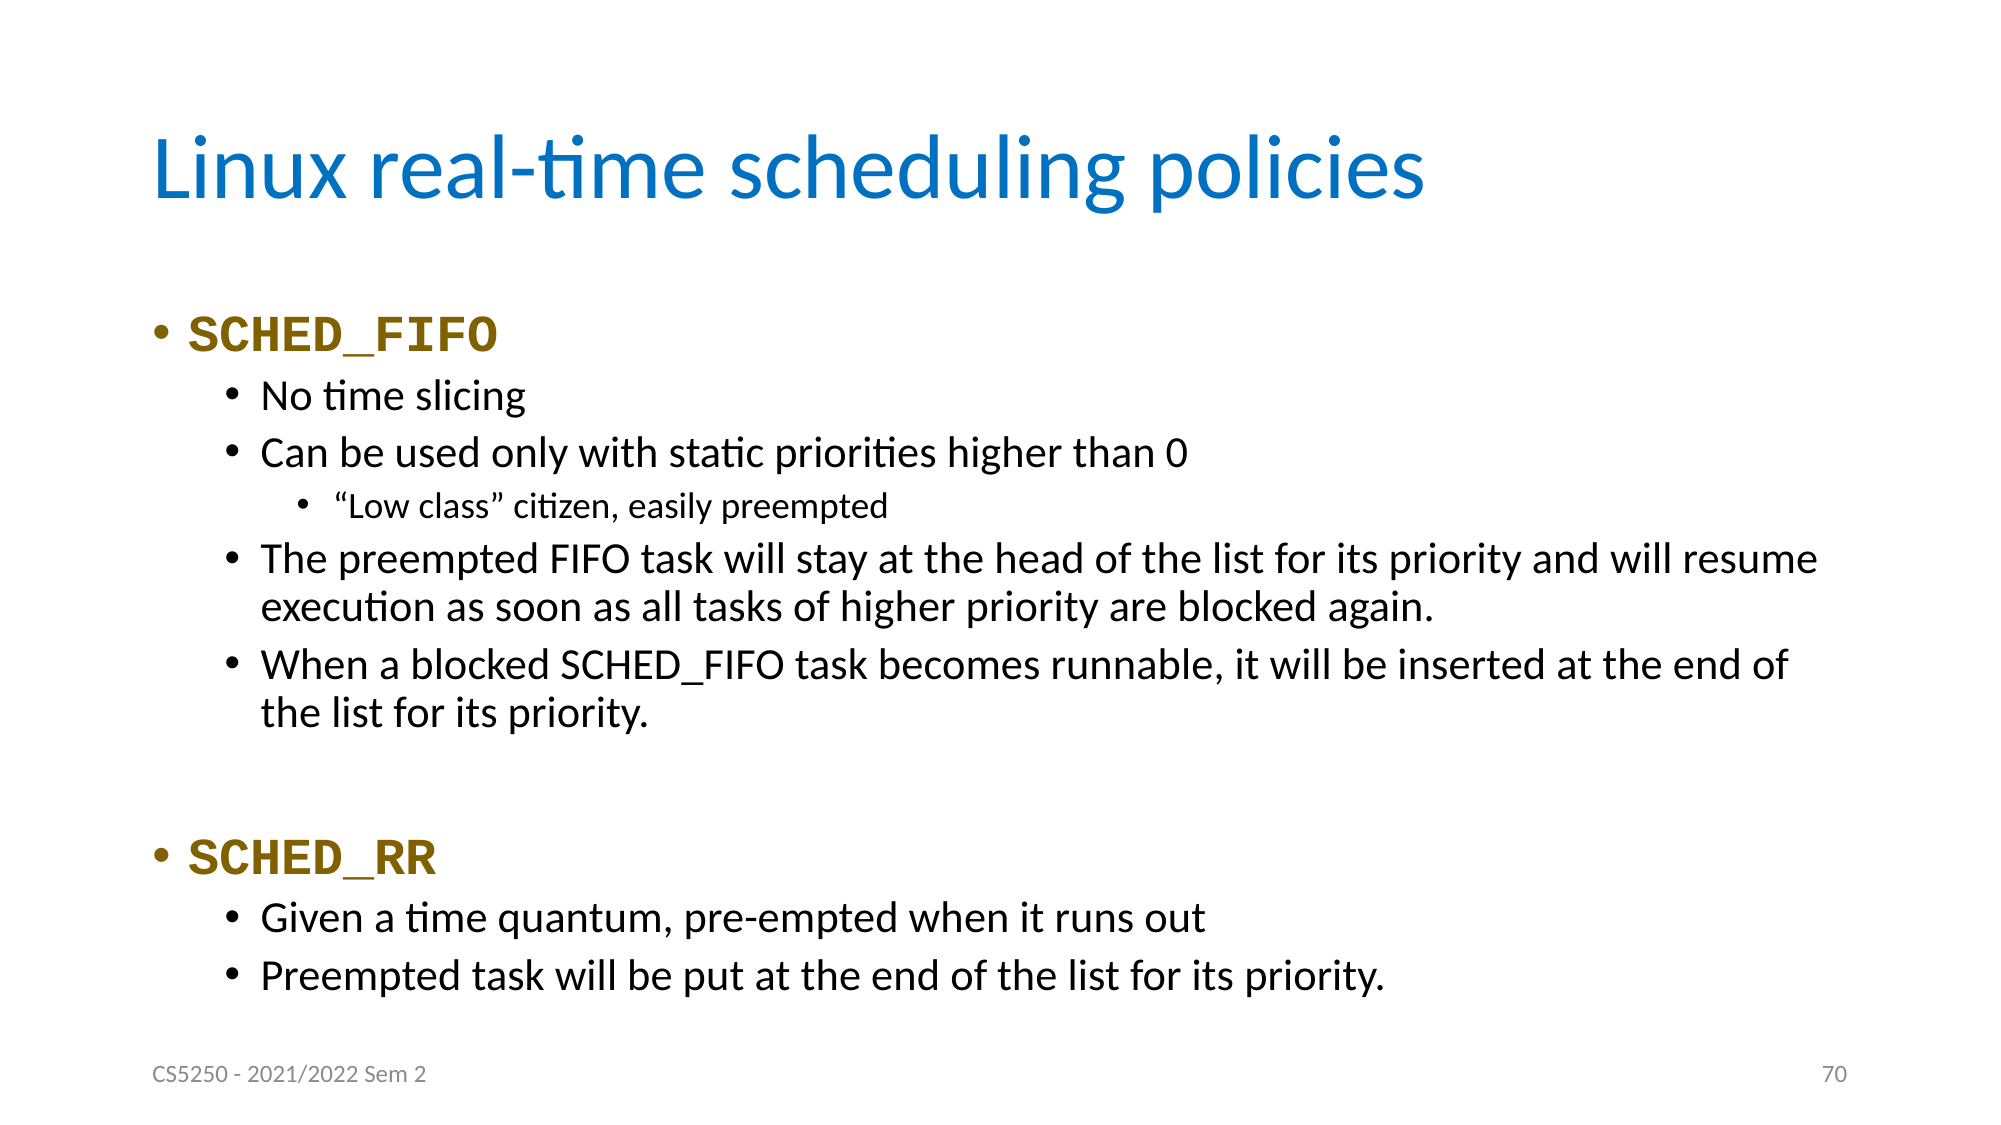

# Linux real-time scheduling policies
SCHED_FIFO
No time slicing
Can be used only with static priorities higher than 0
“Low class” citizen, easily preempted
The preempted FIFO task will stay at the head of the list for its priority and will resume execution as soon as all tasks of higher priority are blocked again.
When a blocked SCHED_FIFO task becomes runnable, it will be inserted at the end of the list for its priority.

SCHED_RR
Given a time quantum, pre-empted when it runs out
Preempted task will be put at the end of the list for its priority.
CS5250 - 2021/2022 Sem 2
70